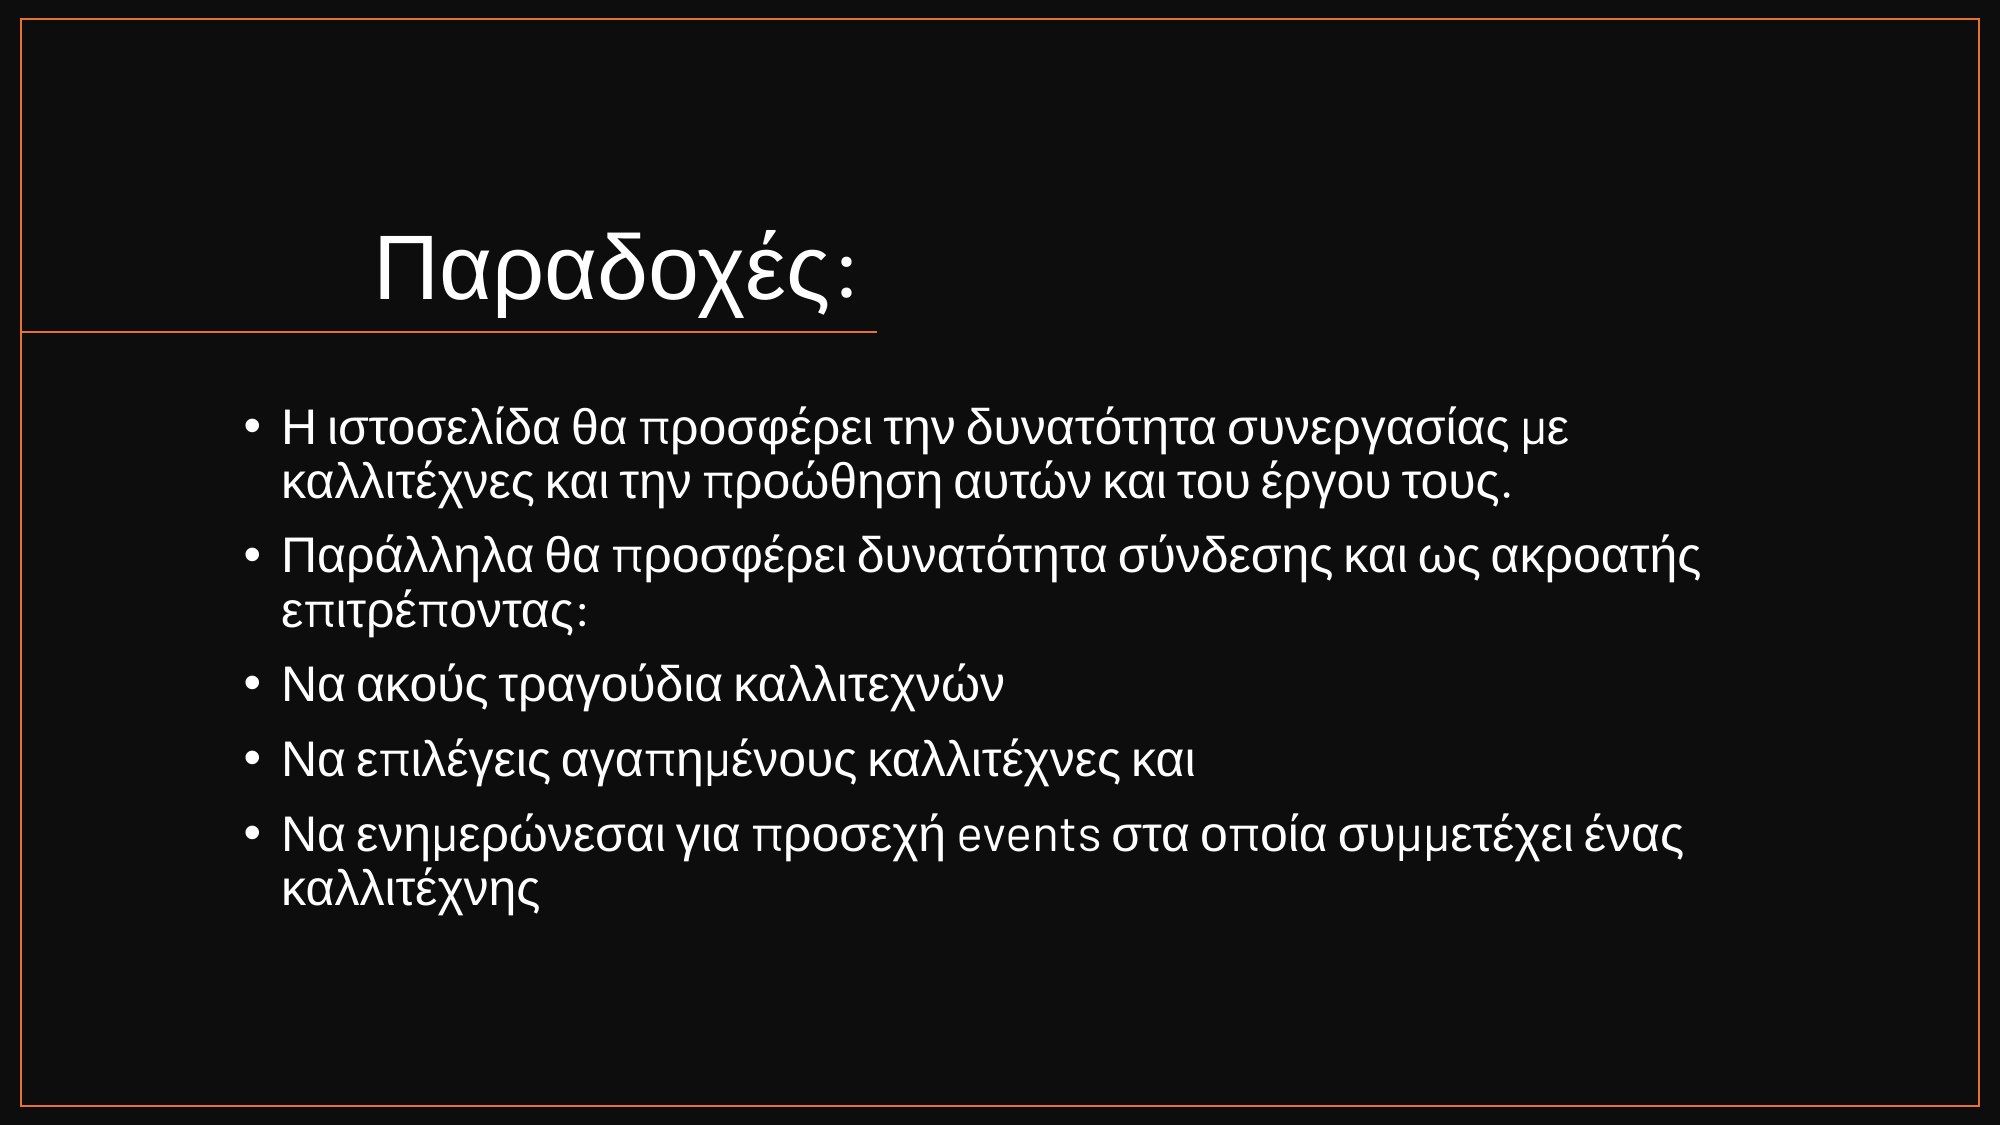

# Παραδοχές:
Η ιστοσελίδα θα προσφέρει την δυνατότητα συνεργασίας με καλλιτέχνες και την προώθηση αυτών και του έργου τους.
Παράλληλα θα προσφέρει δυνατότητα σύνδεσης και ως ακροατής επιτρέποντας:
Να ακούς τραγούδια καλλιτεχνών
Να επιλέγεις αγαπημένους καλλιτέχνες και
Να ενημερώνεσαι για προσεχή events στα οποία συμμετέχει ένας καλλιτέχνης